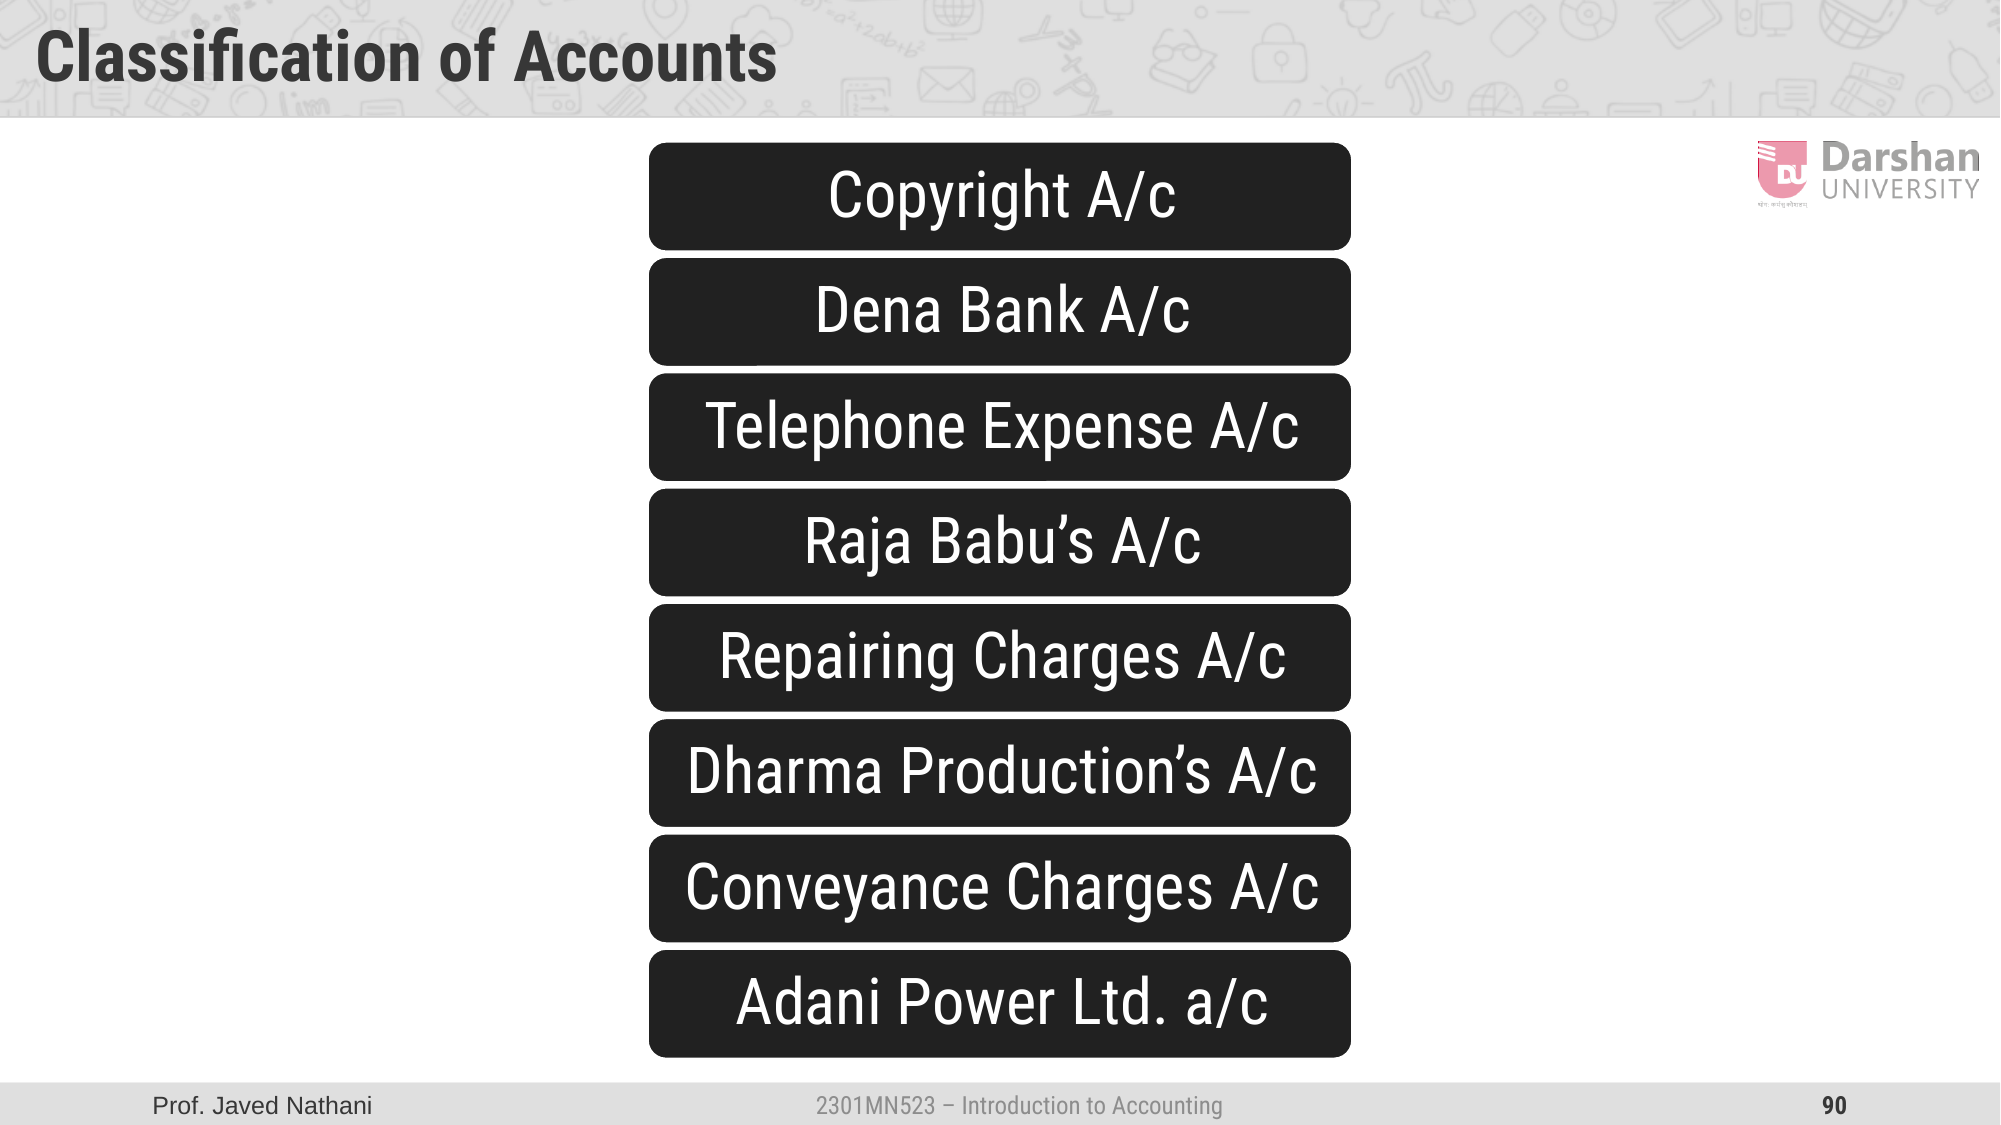

# Classification of Accounts
Copyright A/c
Dena Bank A/c
Telephone Expense A/c
Raja Babu’s A/c
Repairing Charges A/c
Dharma Production’s A/c
Conveyance Charges A/c
Adani Power Ltd. a/c